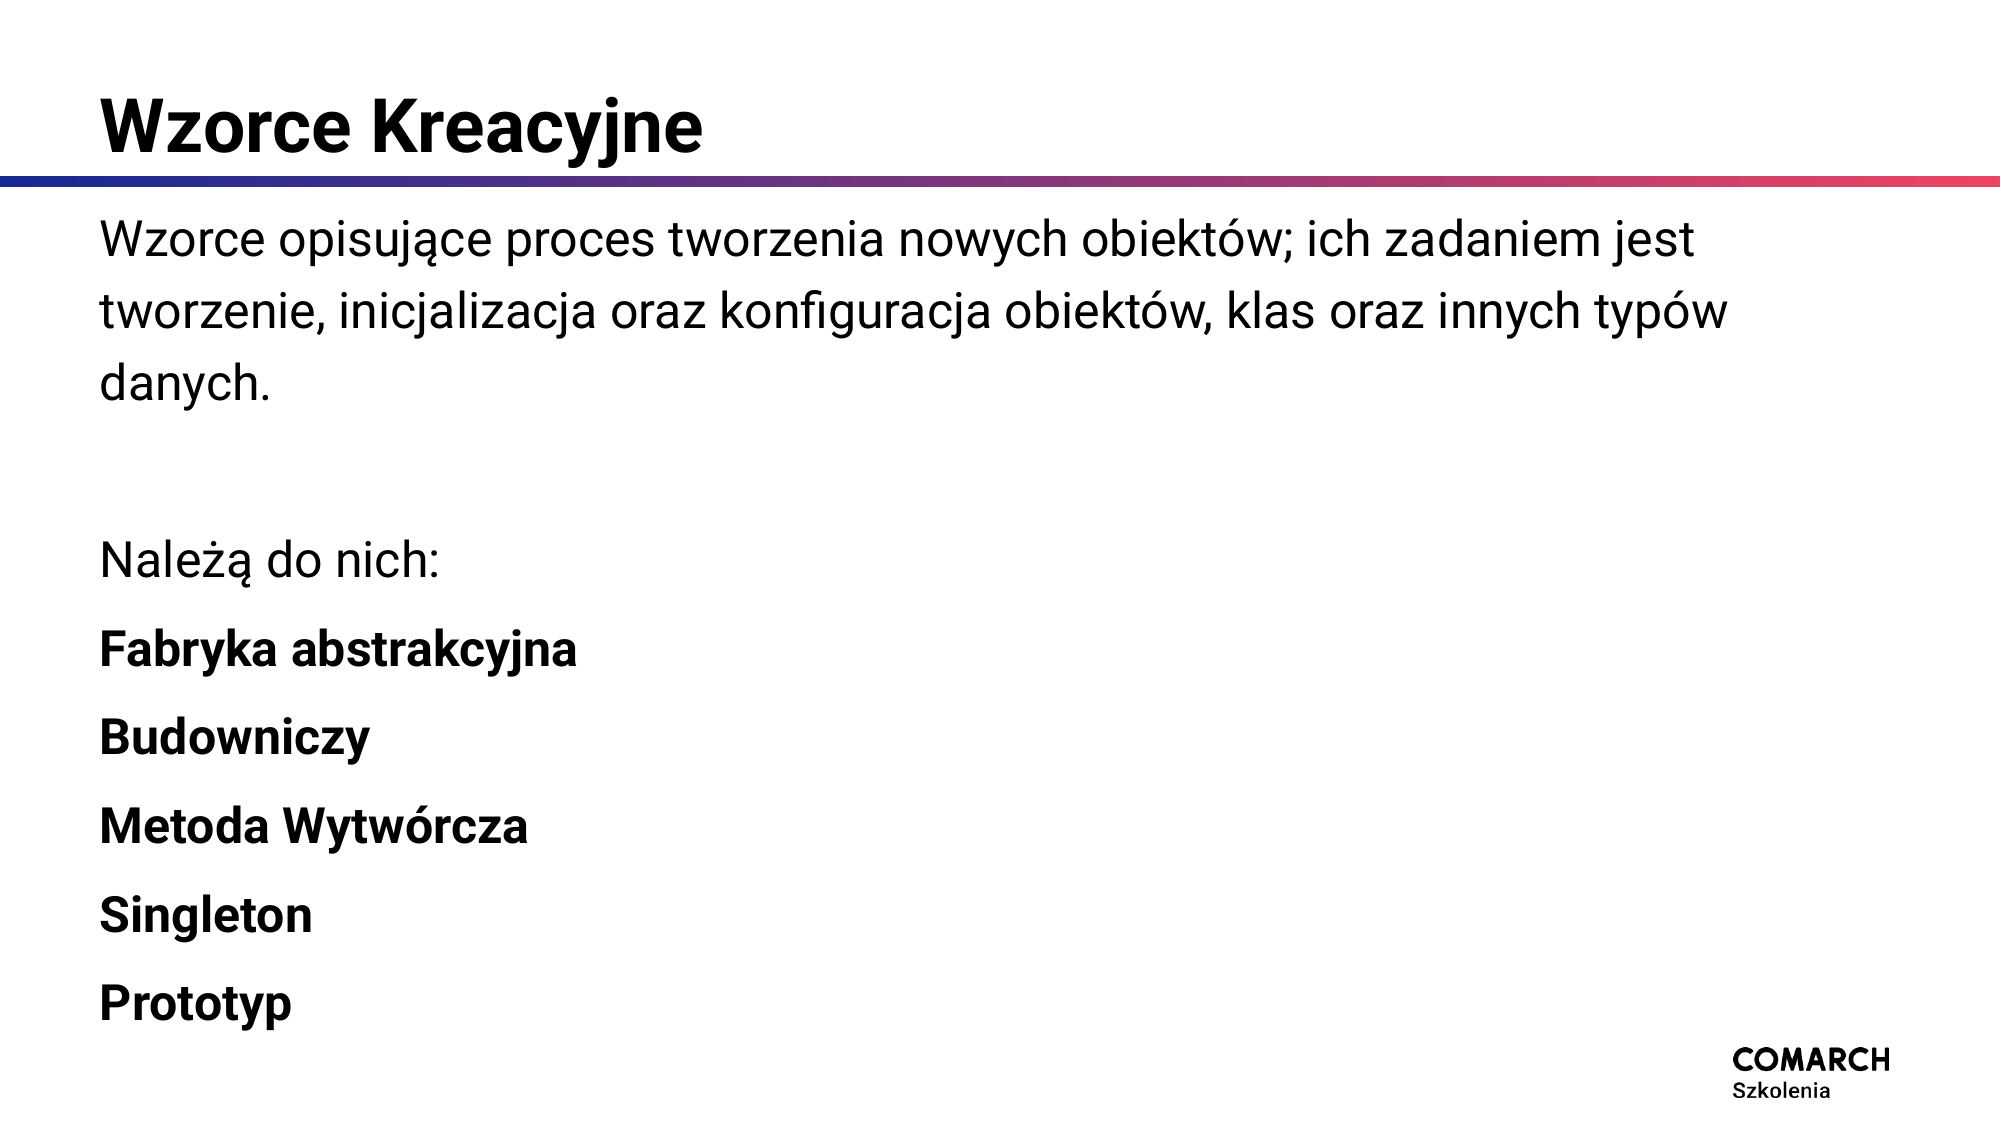

# Wzorce Kreacyjne
Wzorce opisujące proces tworzenia nowych obiektów; ich zadaniem jest tworzenie, inicjalizacja oraz konfiguracja obiektów, klas oraz innych typów danych.

Należą do nich:
Fabryka abstrakcyjna
Budowniczy
Metoda Wytwórcza
Singleton
Prototyp